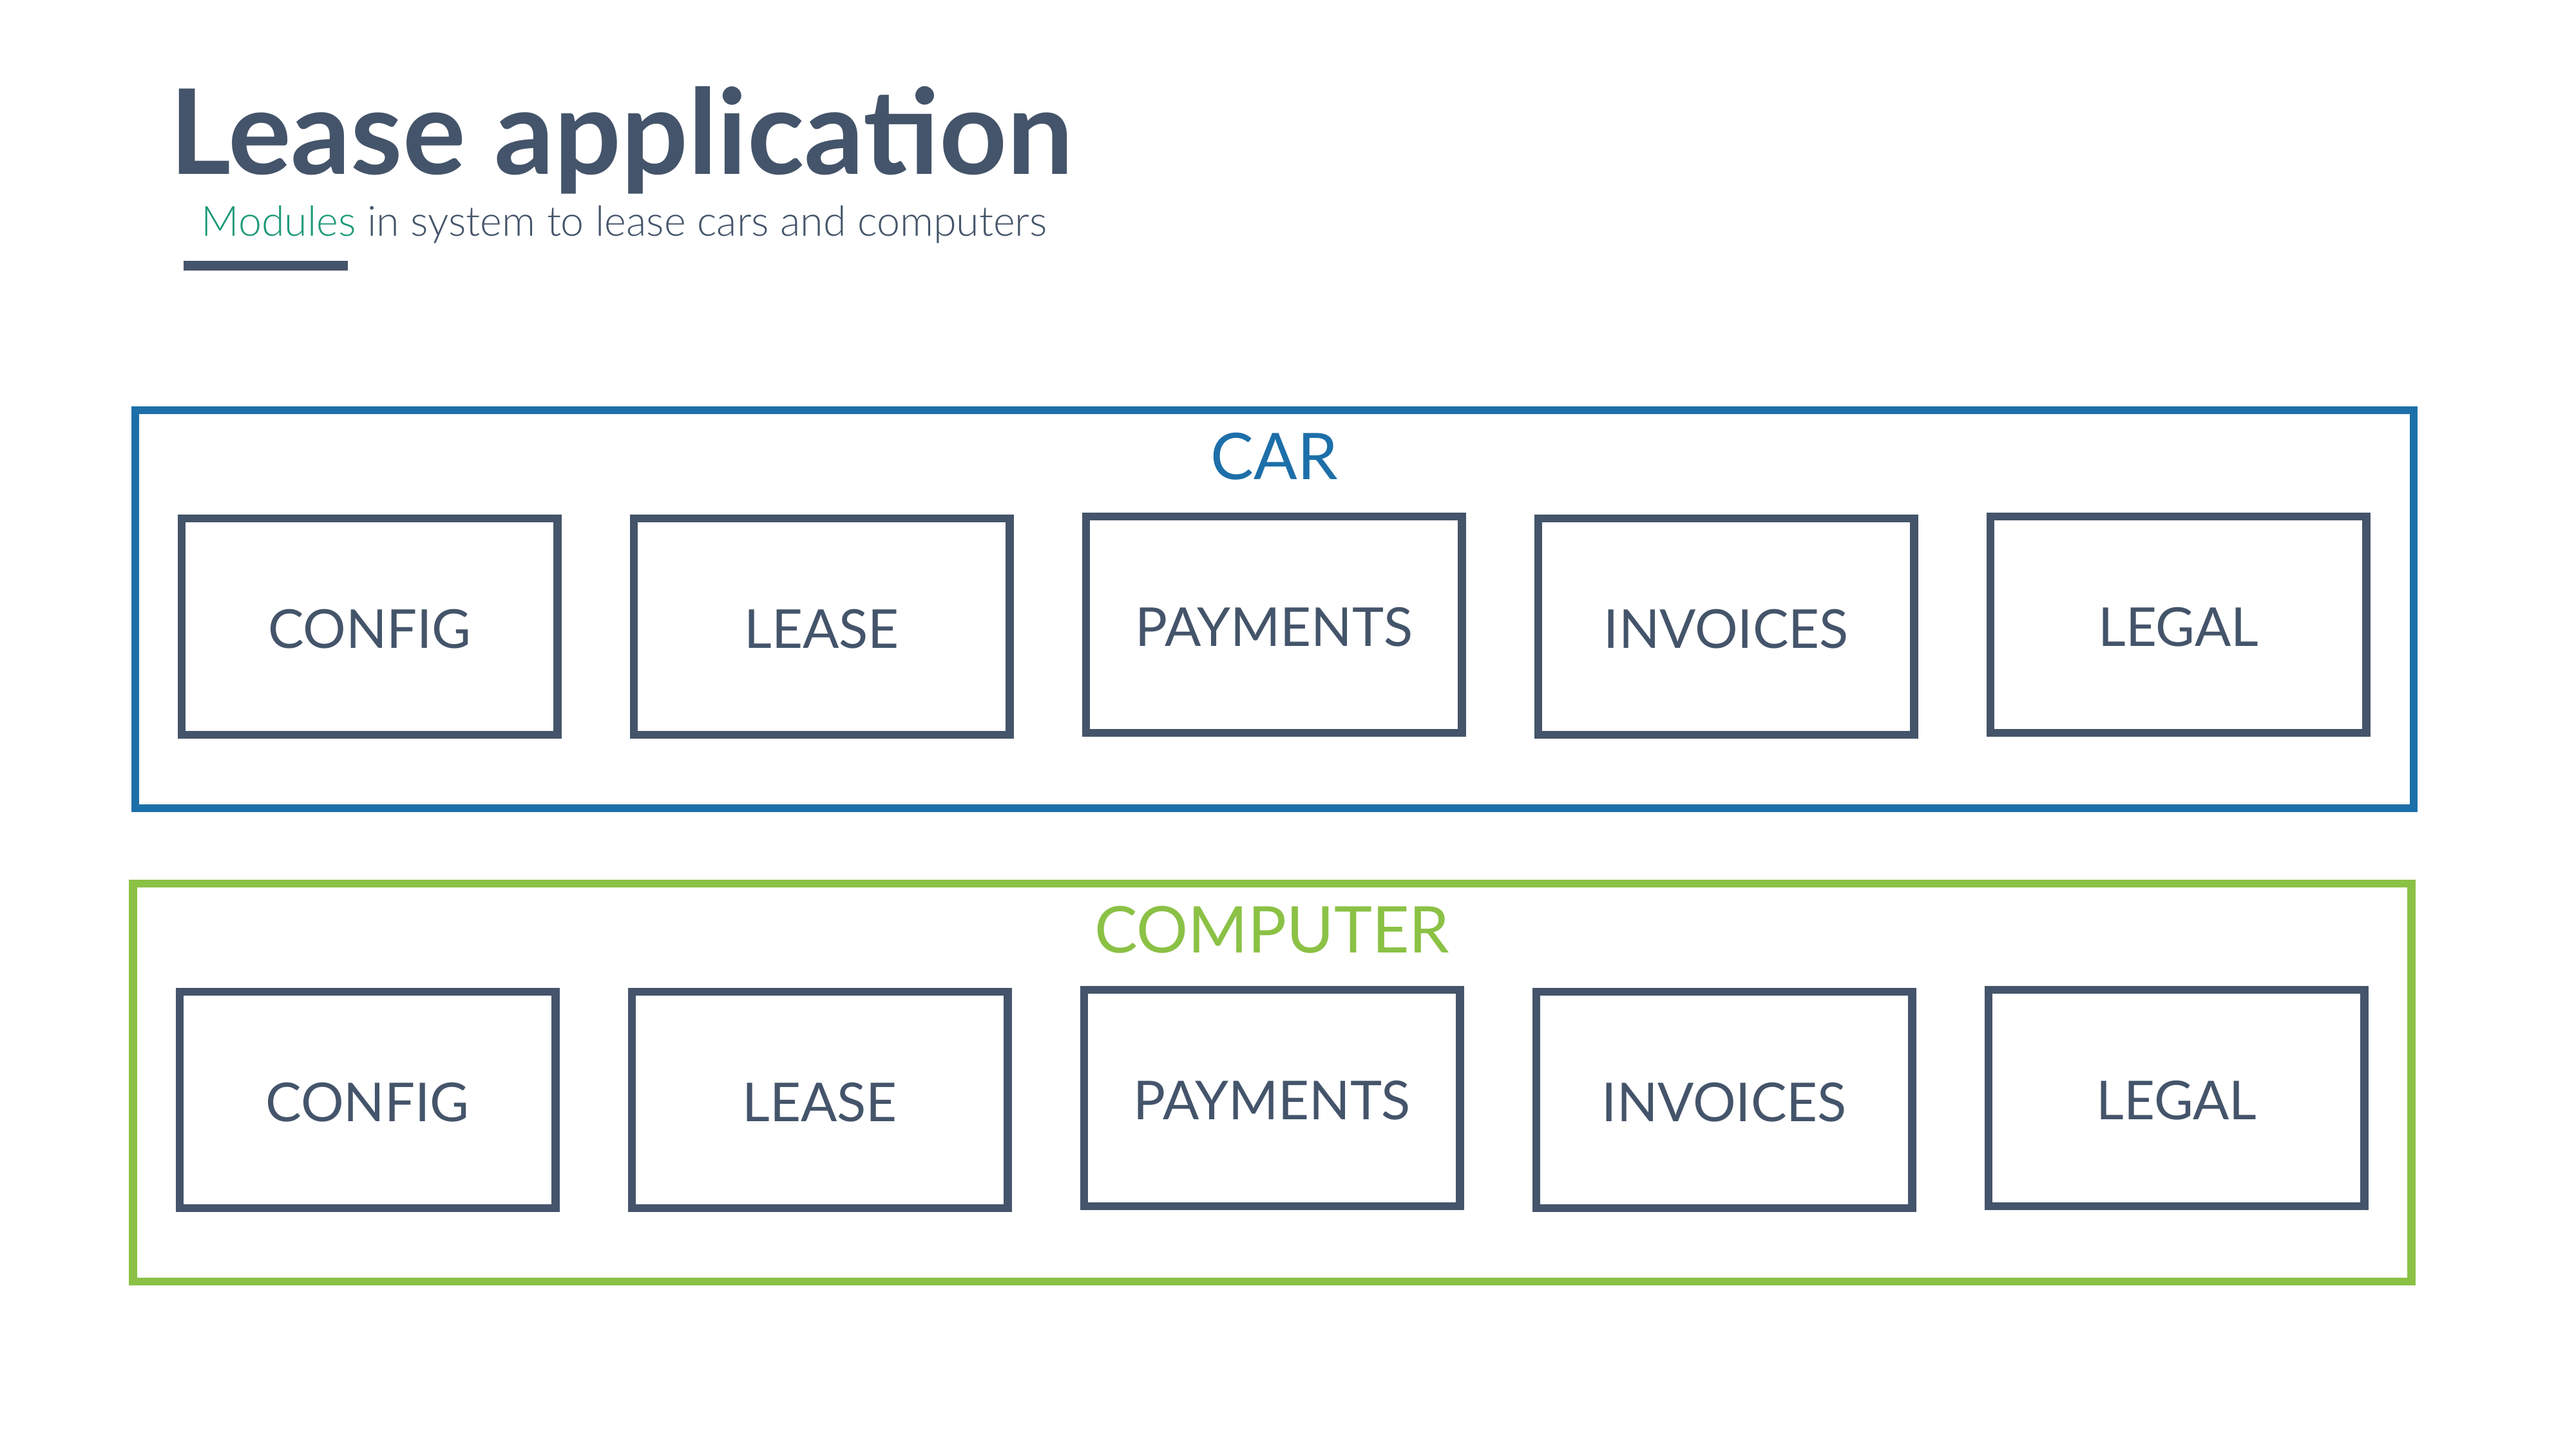

Lease application
Modules in system to lease cars and computers

CAR
PAYMENTS
LEGAL
CONFIG
LEASE
INVOICES
COMPUTER
PAYMENTS
LEGAL
CONFIG
LEASE
INVOICES